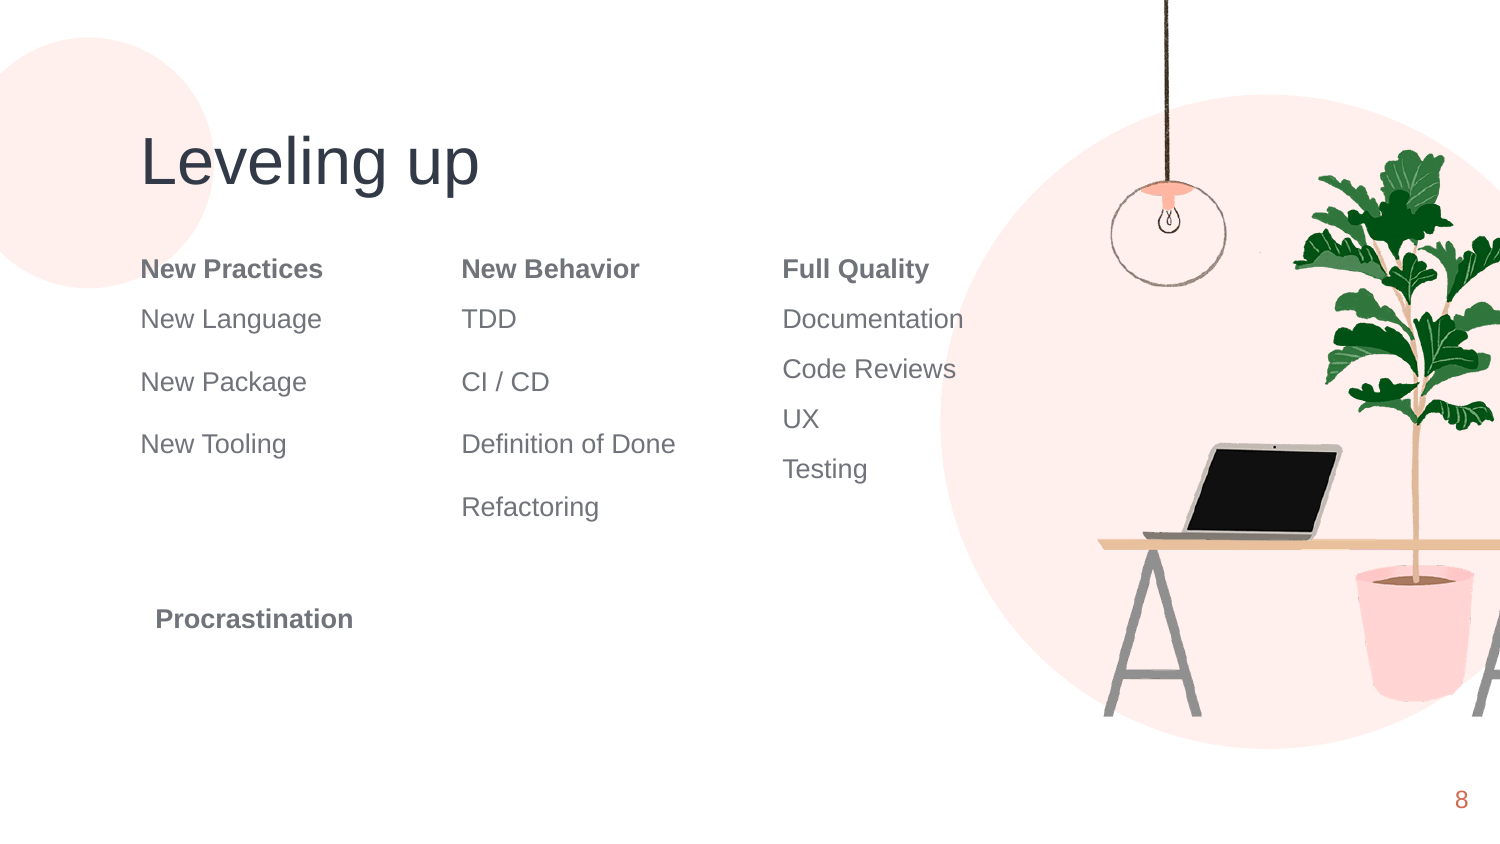

# Leveling up
New Practices
New Language
New Package
New Tooling

New Behavior
TDD
CI / CD
Definition of Done
Refactoring
Full Quality
Documentation
Code Reviews
UX
Testing

Procrastination
8